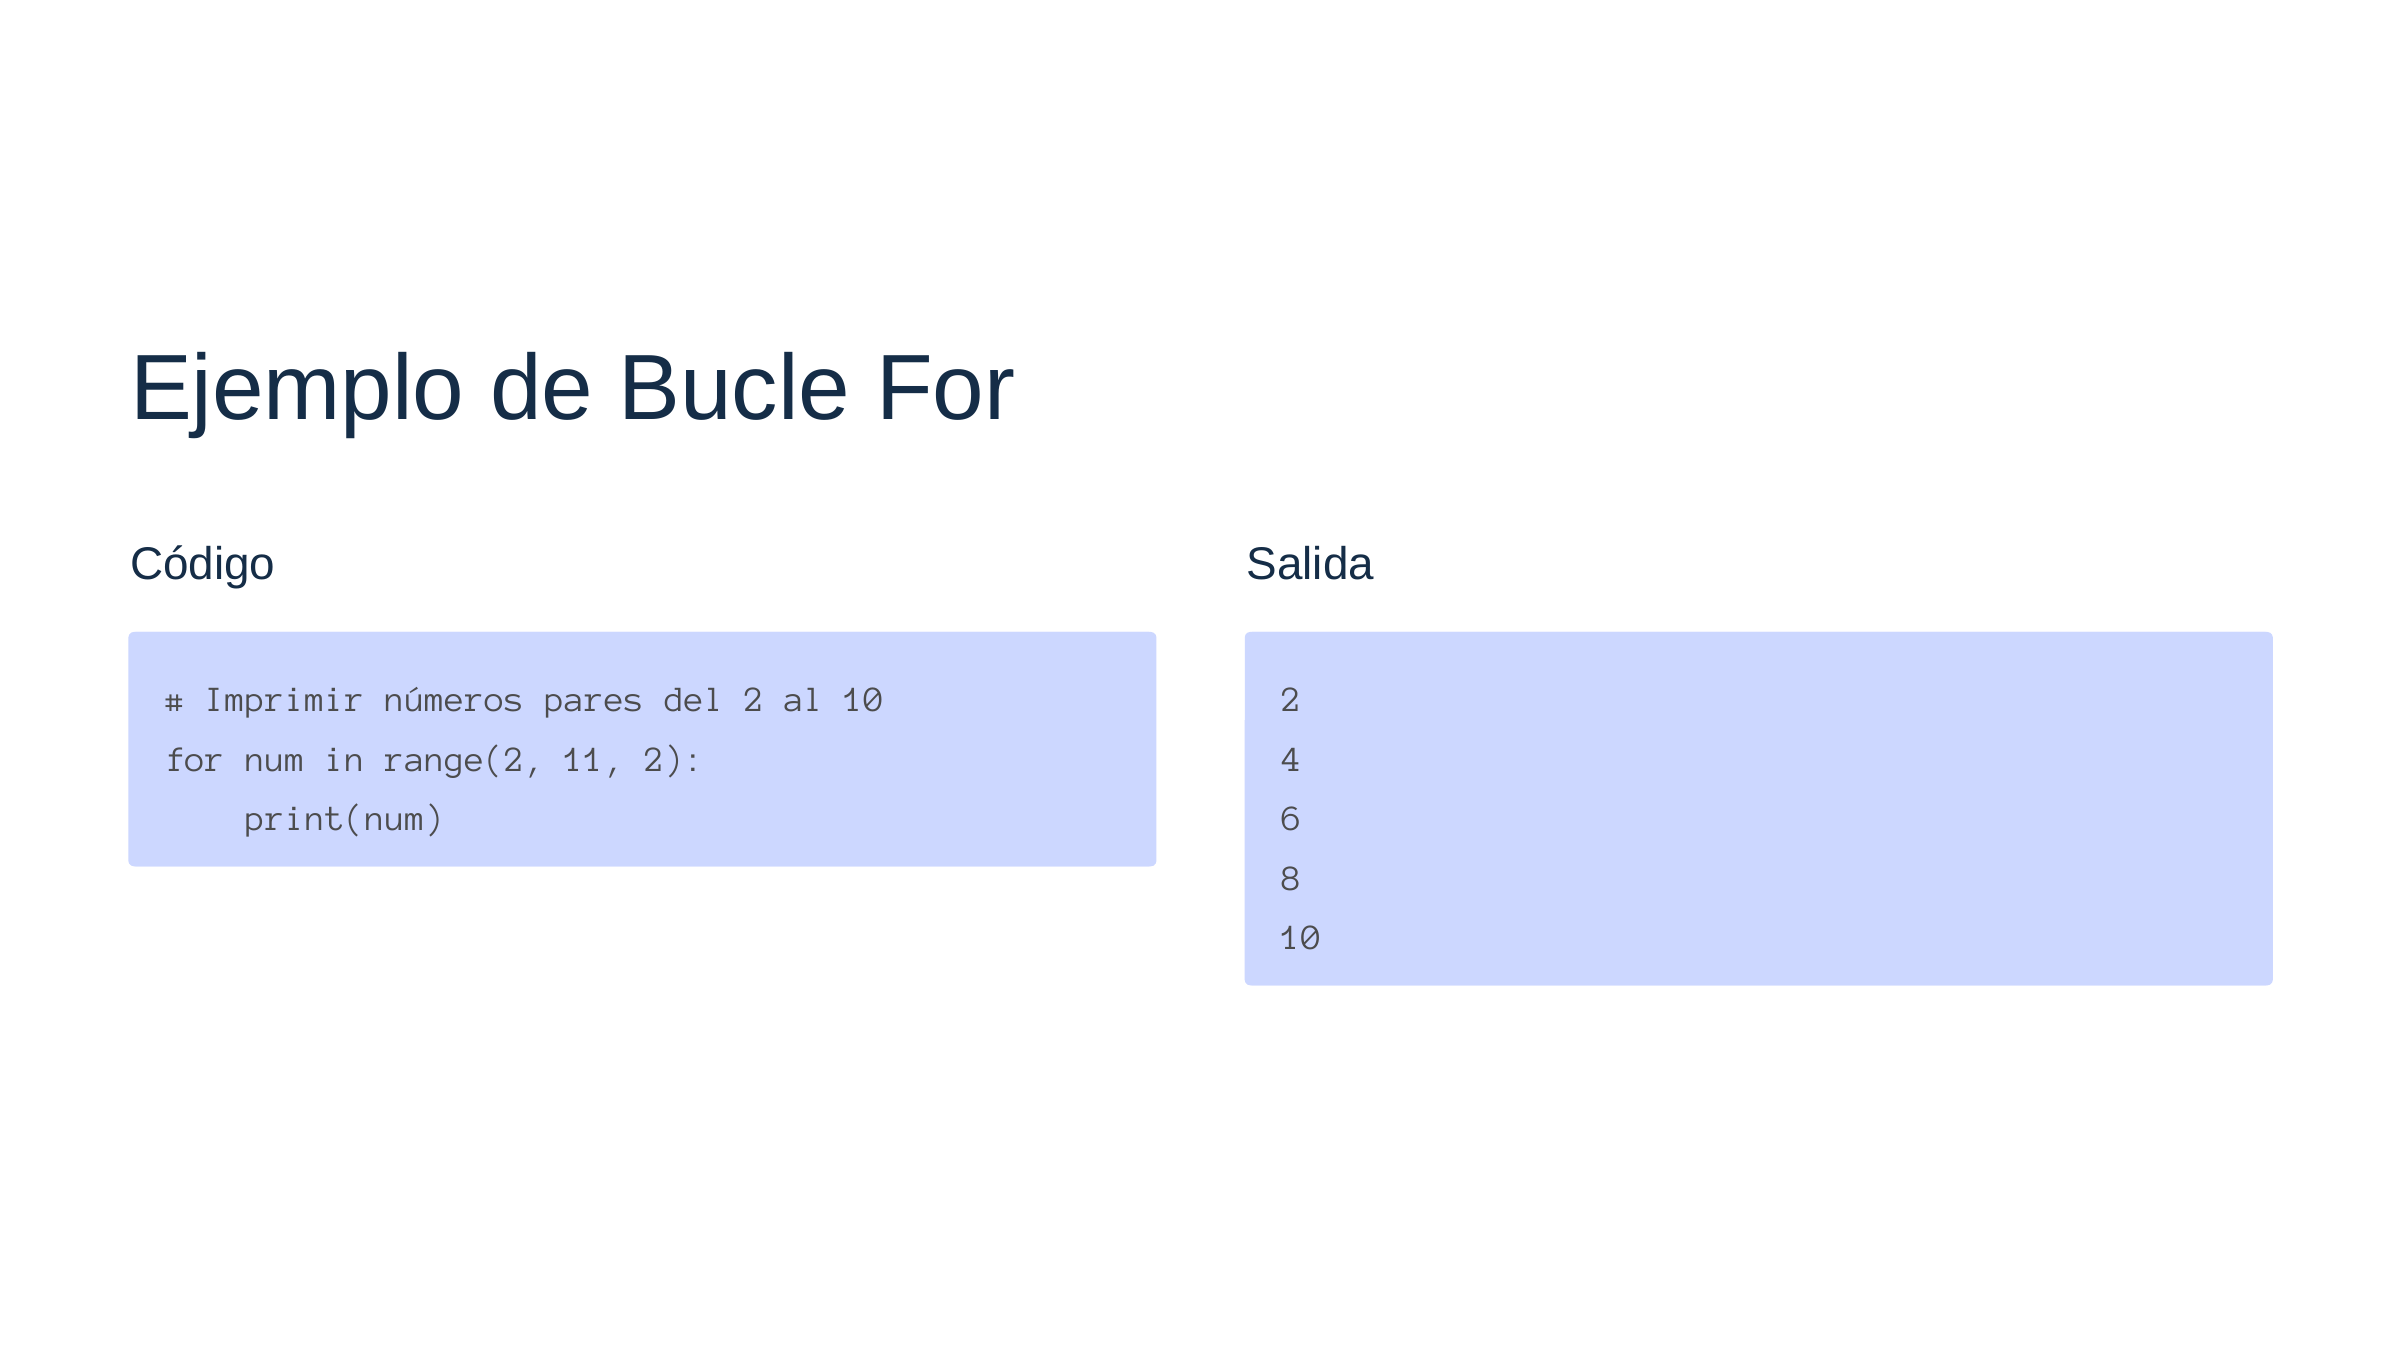

Ejemplo de Bucle For
Código
Salida

# Imprimir números pares del 2 al 10
for num in range(2, 11, 2):
    print(num)
2
4
6
8
10